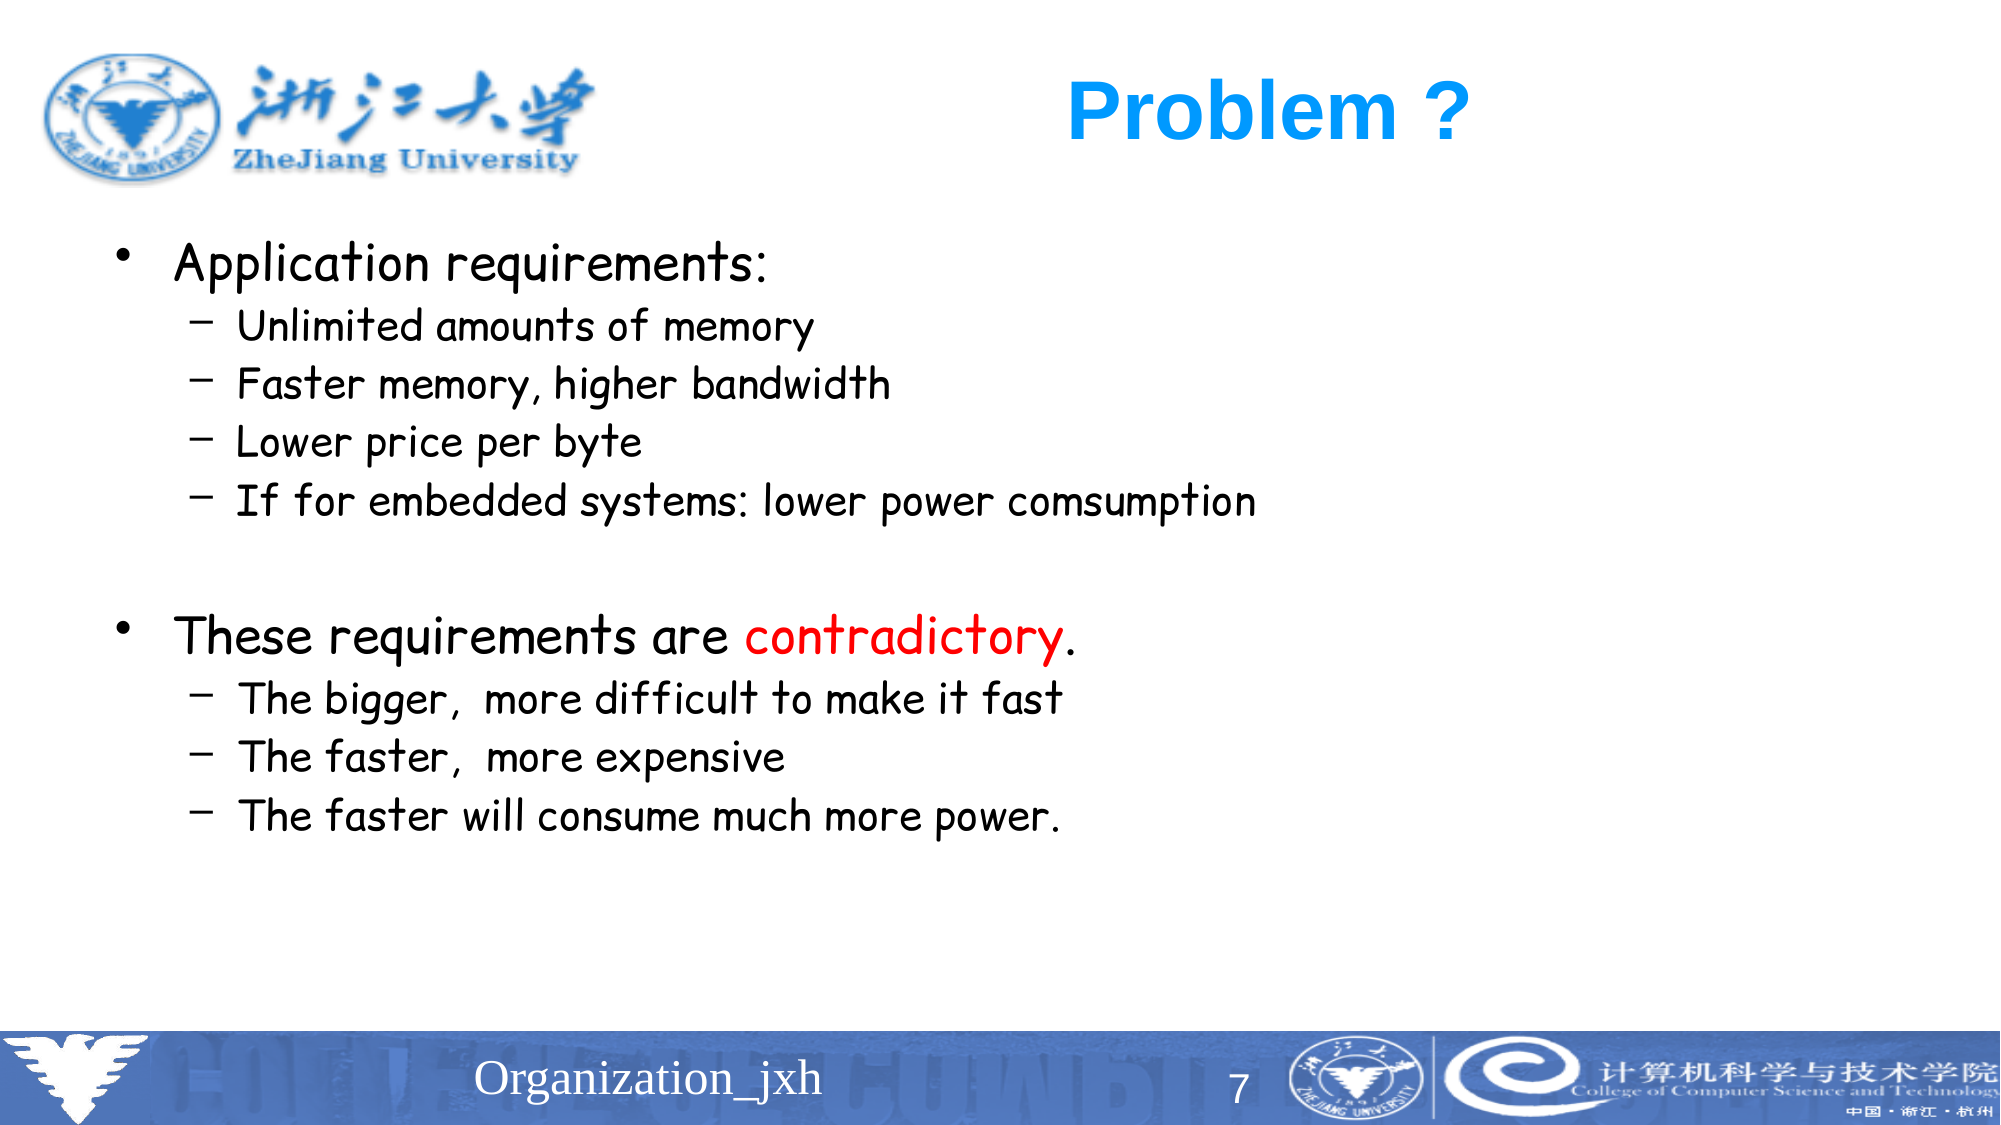

# Problem ?
Application requirements:
Unlimited amounts of memory
Faster memory, higher bandwidth
Lower price per byte
If for embedded systems: lower power comsumption

These requirements are contradictory.
The bigger,  more difficult to make it fast
The faster,  more expensive
The faster will consume much more power.